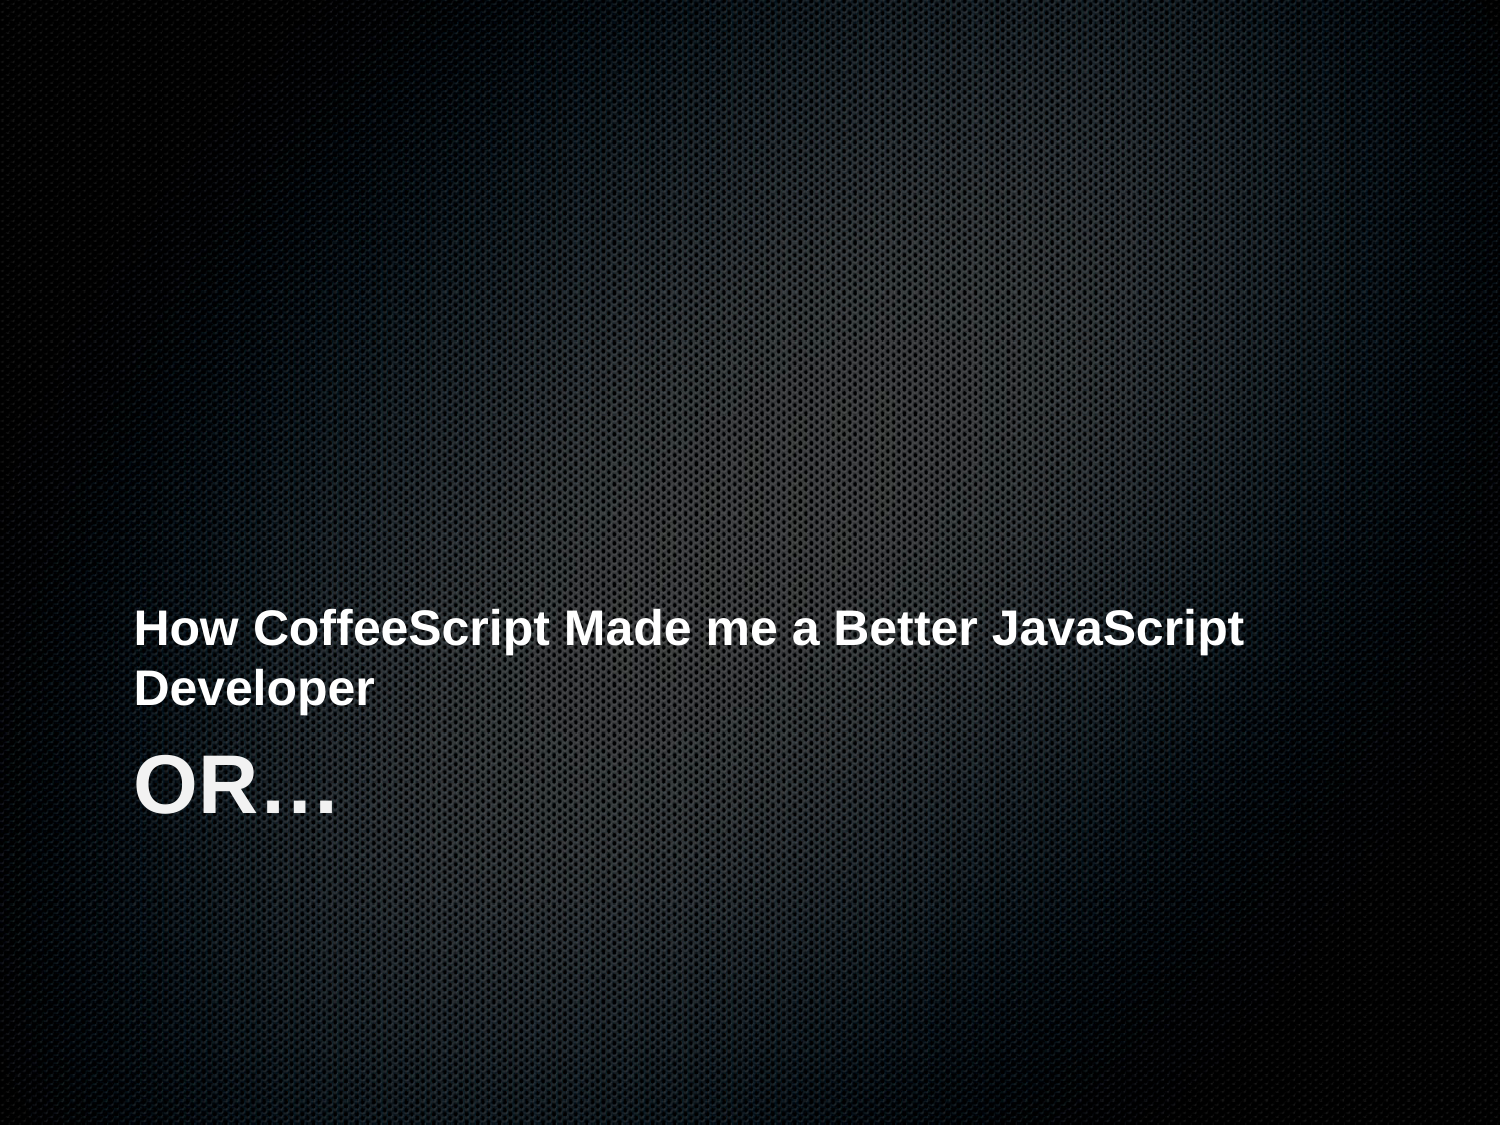

How CoffeeScript Made me a Better JavaScript Developer
# Or…